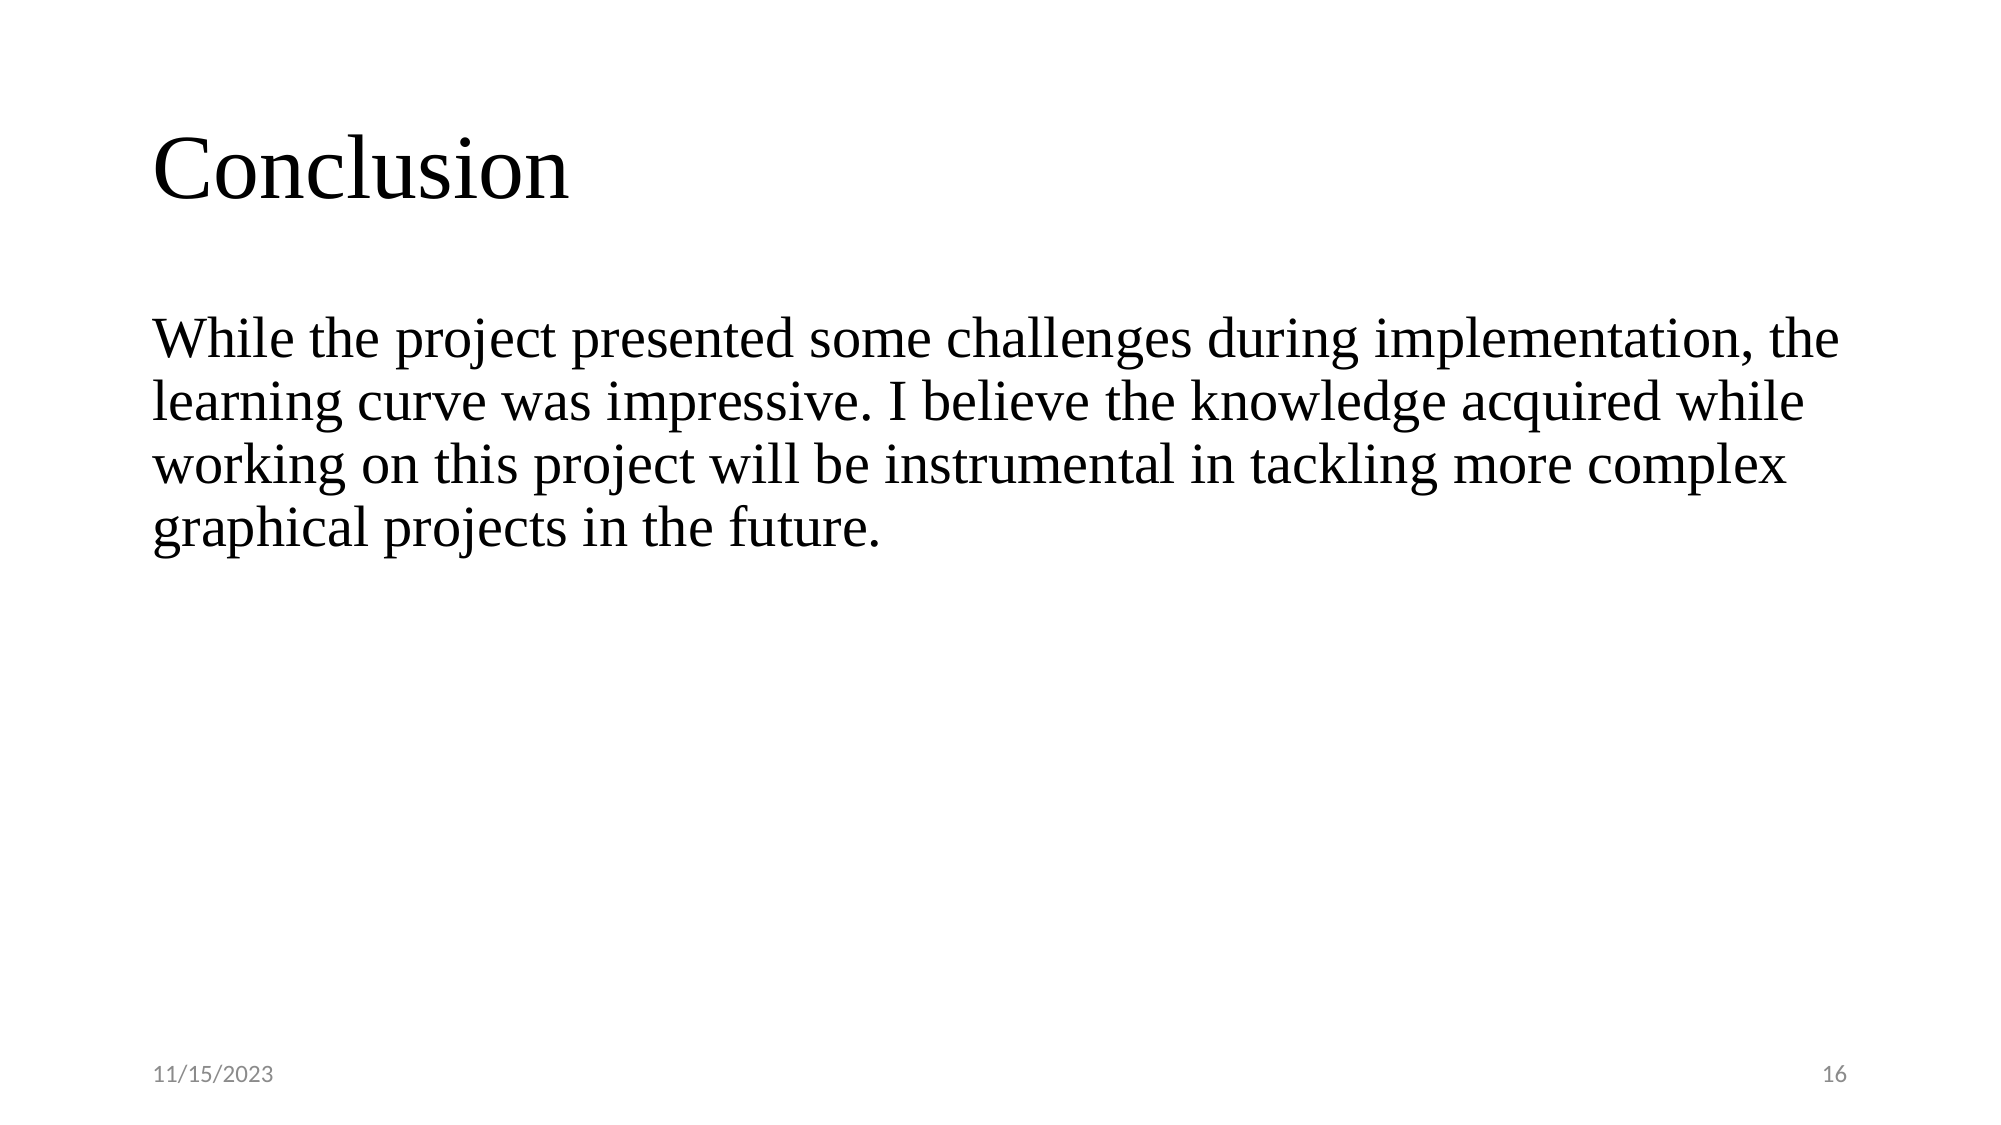

# Conclusion
While the project presented some challenges during implementation, the learning curve was impressive. I believe the knowledge acquired while working on this project will be instrumental in tackling more complex graphical projects in the future.
11/15/2023
16